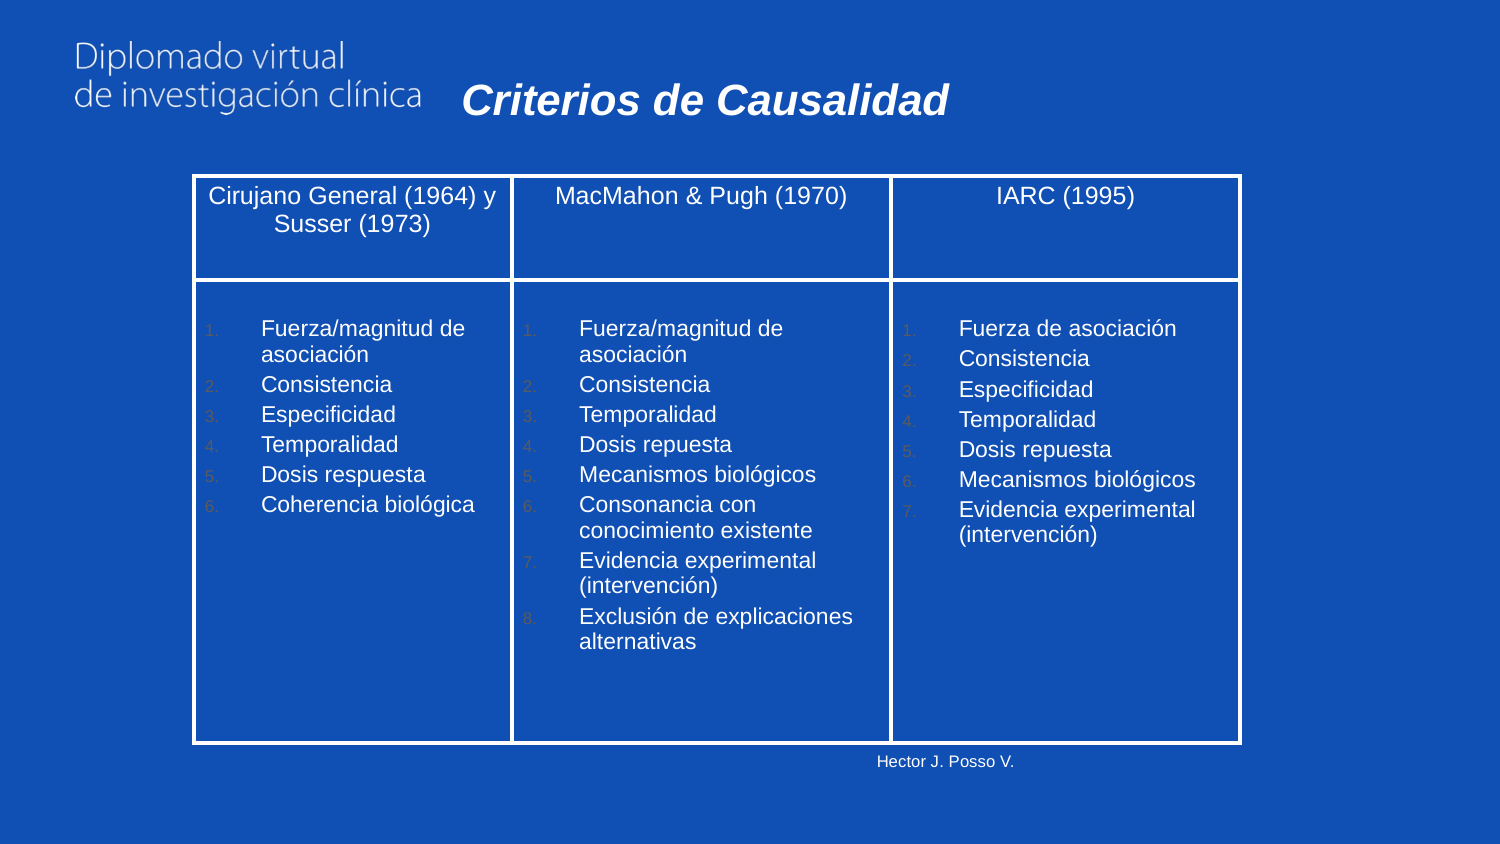

# Criterios de Causalidad
| Cirujano General (1964) y Susser (1973) | MacMahon & Pugh (1970) | IARC (1995) |
| --- | --- | --- |
| Fuerza/magnitud de asociación Consistencia Especificidad Temporalidad Dosis respuesta Coherencia biológica | Fuerza/magnitud de asociación Consistencia Temporalidad Dosis repuesta Mecanismos biológicos Consonancia con conocimiento existente Evidencia experimental (intervención) Exclusión de explicaciones alternativas | Fuerza de asociación Consistencia Especificidad Temporalidad Dosis repuesta Mecanismos biológicos Evidencia experimental (intervención) |
Hector J. Posso V.